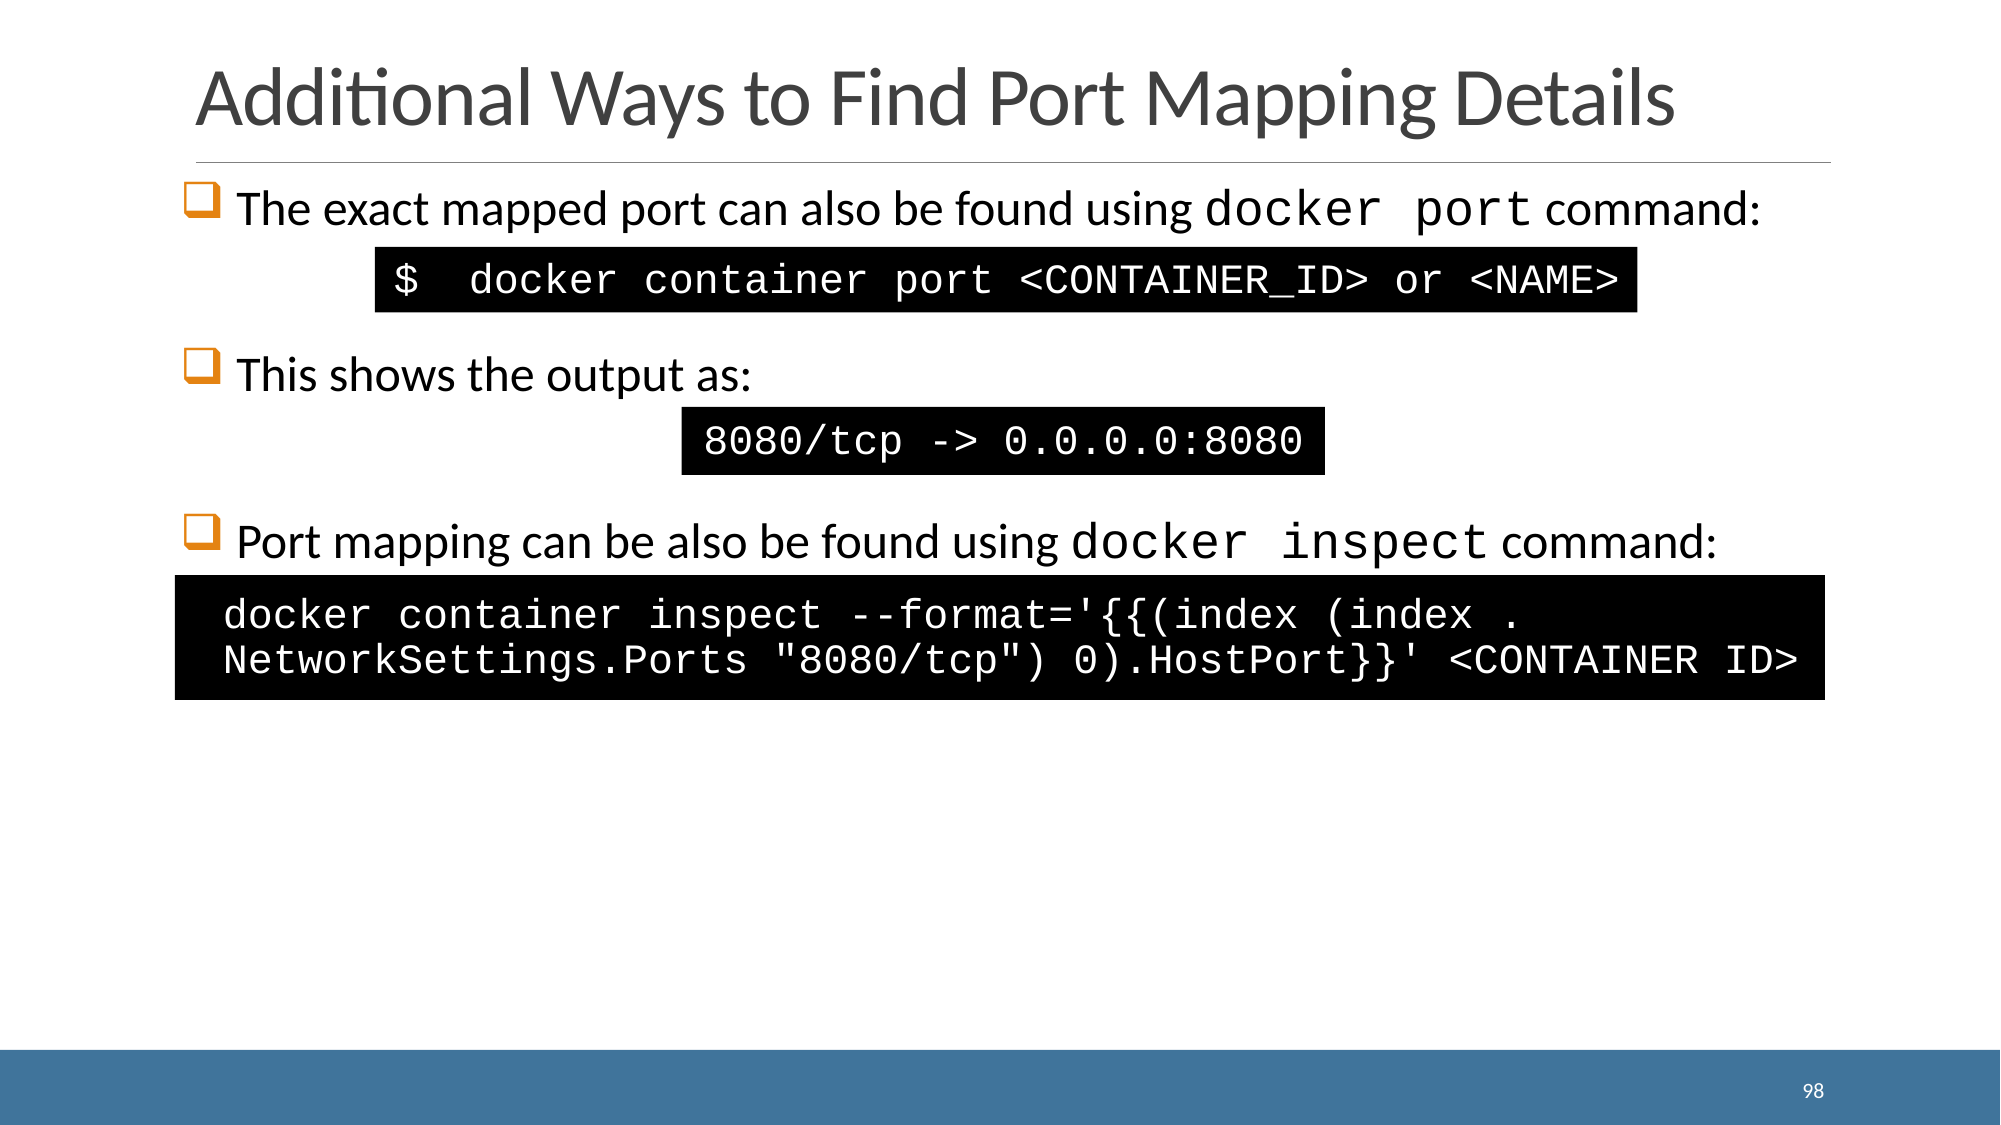

# Additional Ways to Find Port Mapping Details
 The exact mapped port can also be found using docker port command:

 This shows the output as:

 Port mapping can be also be found using docker inspect command:

$  docker container port <CONTAINER_ID> or <NAME>
8080/tcp -> 0.0.0.0:8080
docker container inspect --format='{{(index (index .       NetworkSettings.Ports "8080/tcp") 0).HostPort}}' <CONTAINER ID>

98